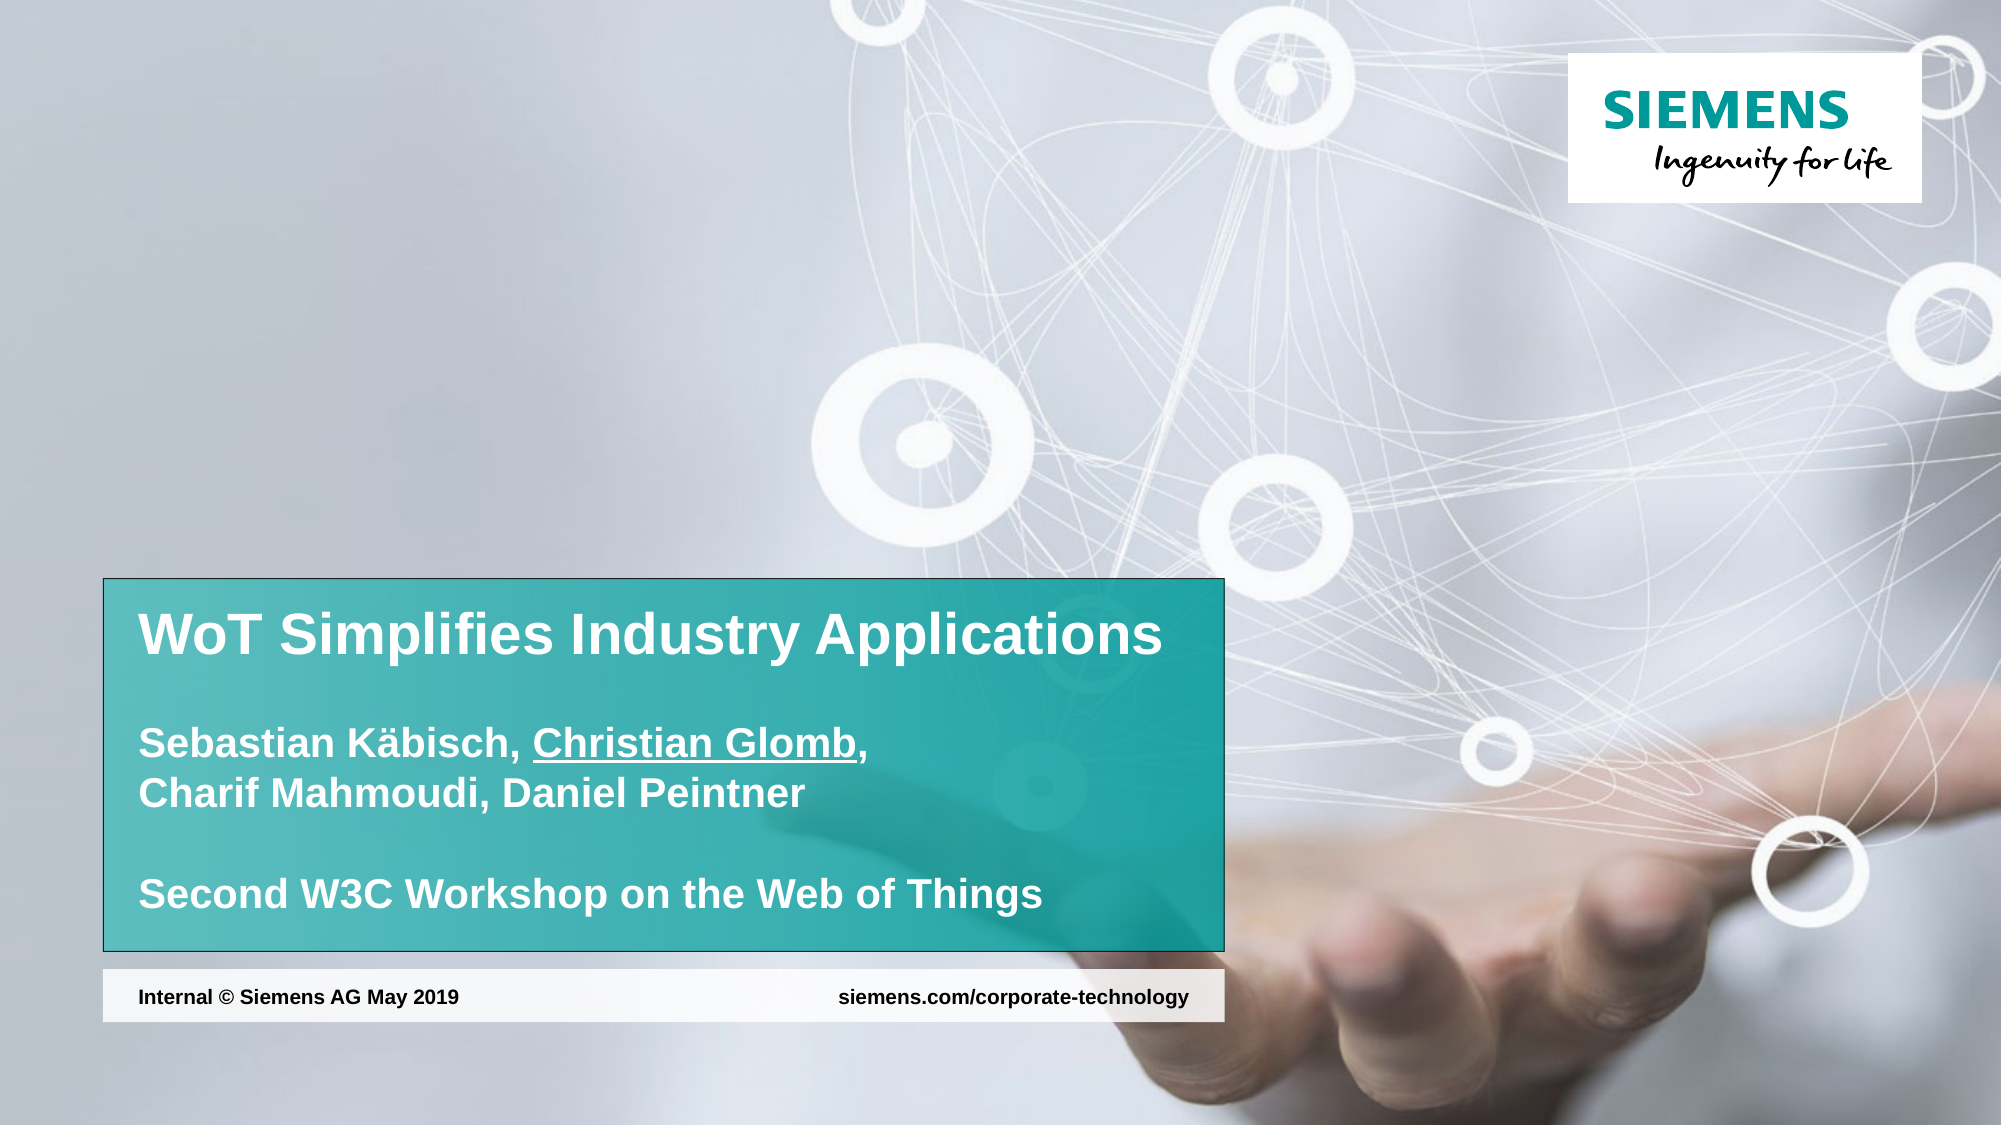

# WoT Simplifies Industry Applications Sebastian Käbisch, Christian Glomb, Charif Mahmoudi, Daniel Peintner Second W3C Workshop on the Web of Things
siemens.com/corporate-technology
Internal © Siemens AG May 2019